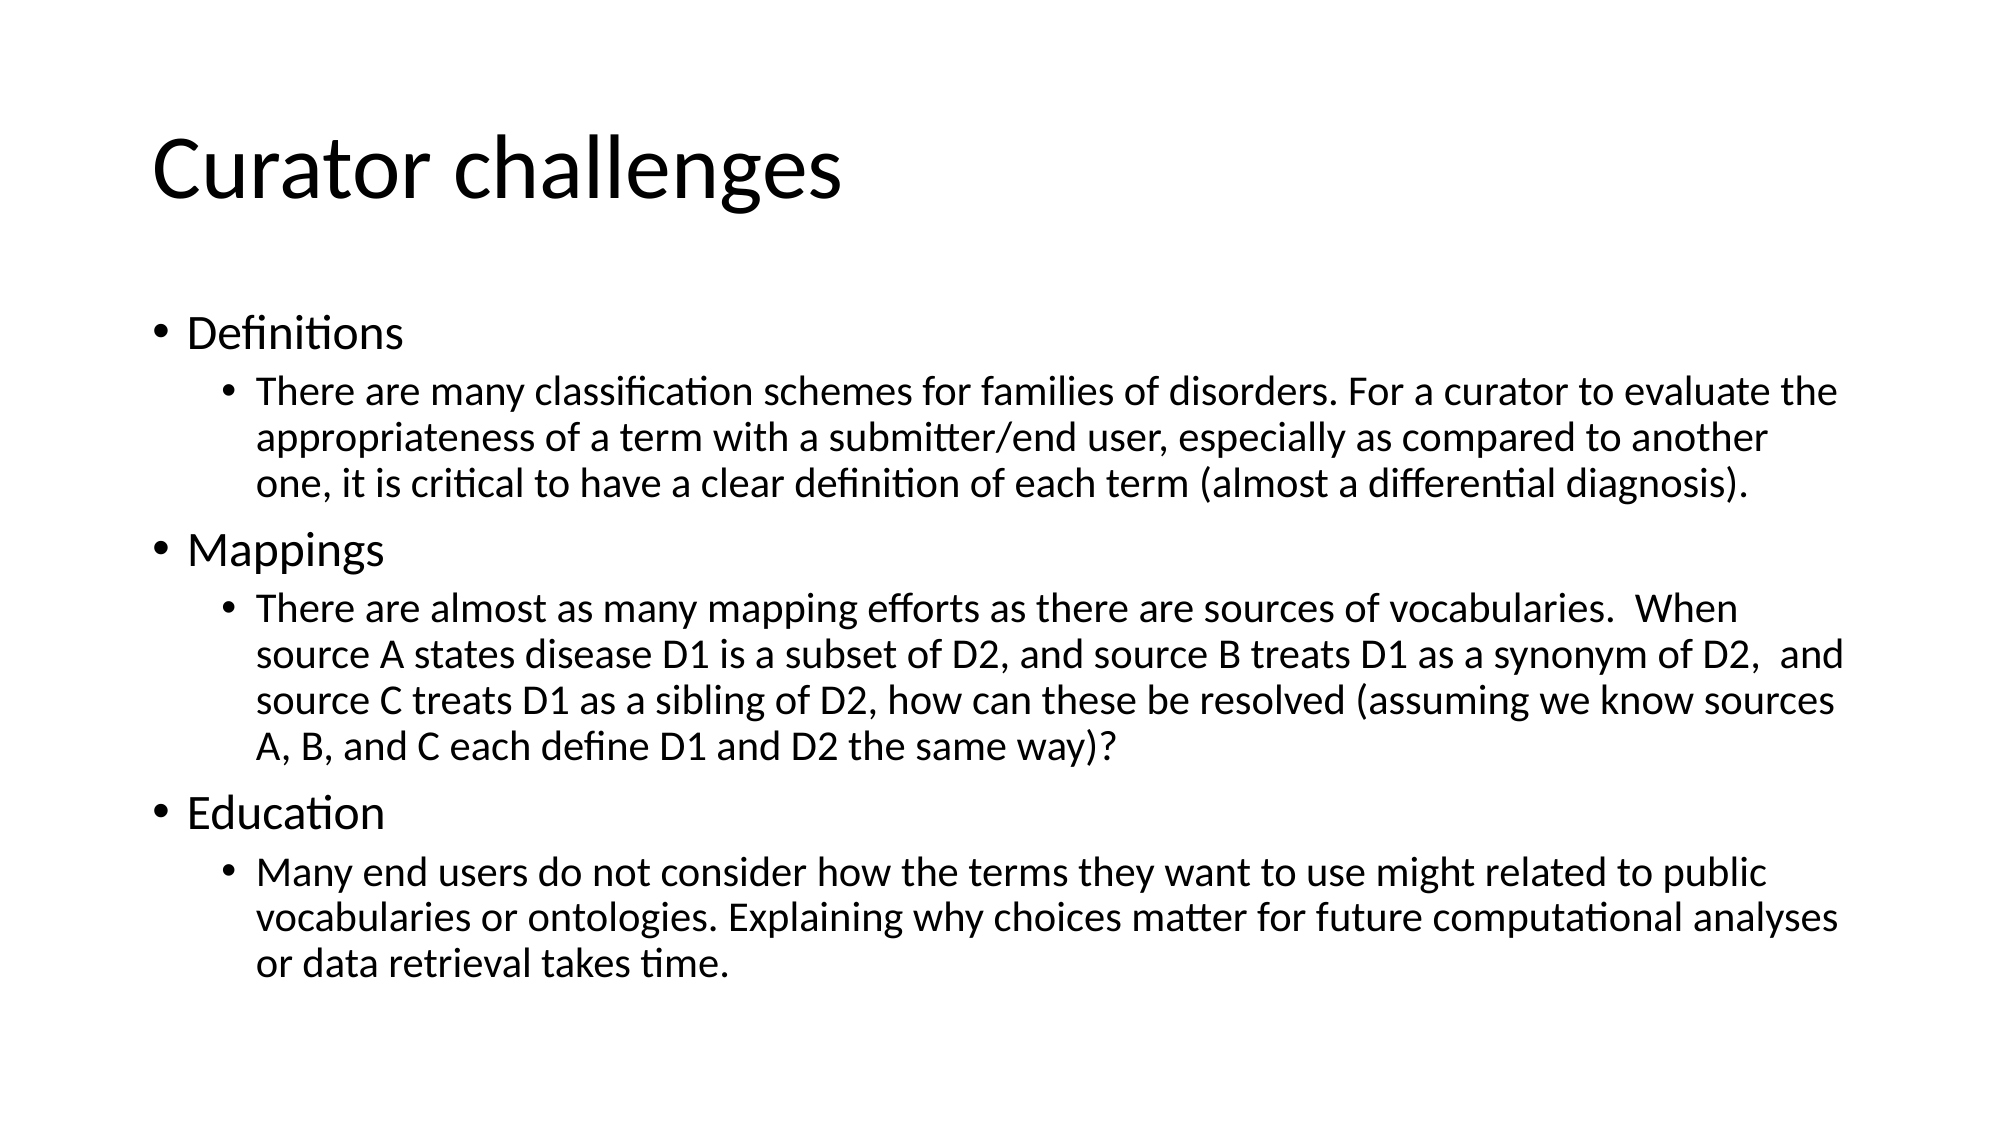

# Curator challenges
Definitions
There are many classification schemes for families of disorders. For a curator to evaluate the appropriateness of a term with a submitter/end user, especially as compared to another one, it is critical to have a clear definition of each term (almost a differential diagnosis).
Mappings
There are almost as many mapping efforts as there are sources of vocabularies.  When source A states disease D1 is a subset of D2, and source B treats D1 as a synonym of D2,  and source C treats D1 as a sibling of D2, how can these be resolved (assuming we know sources A, B, and C each define D1 and D2 the same way)?
Education
Many end users do not consider how the terms they want to use might related to public vocabularies or ontologies. Explaining why choices matter for future computational analyses or data retrieval takes time.